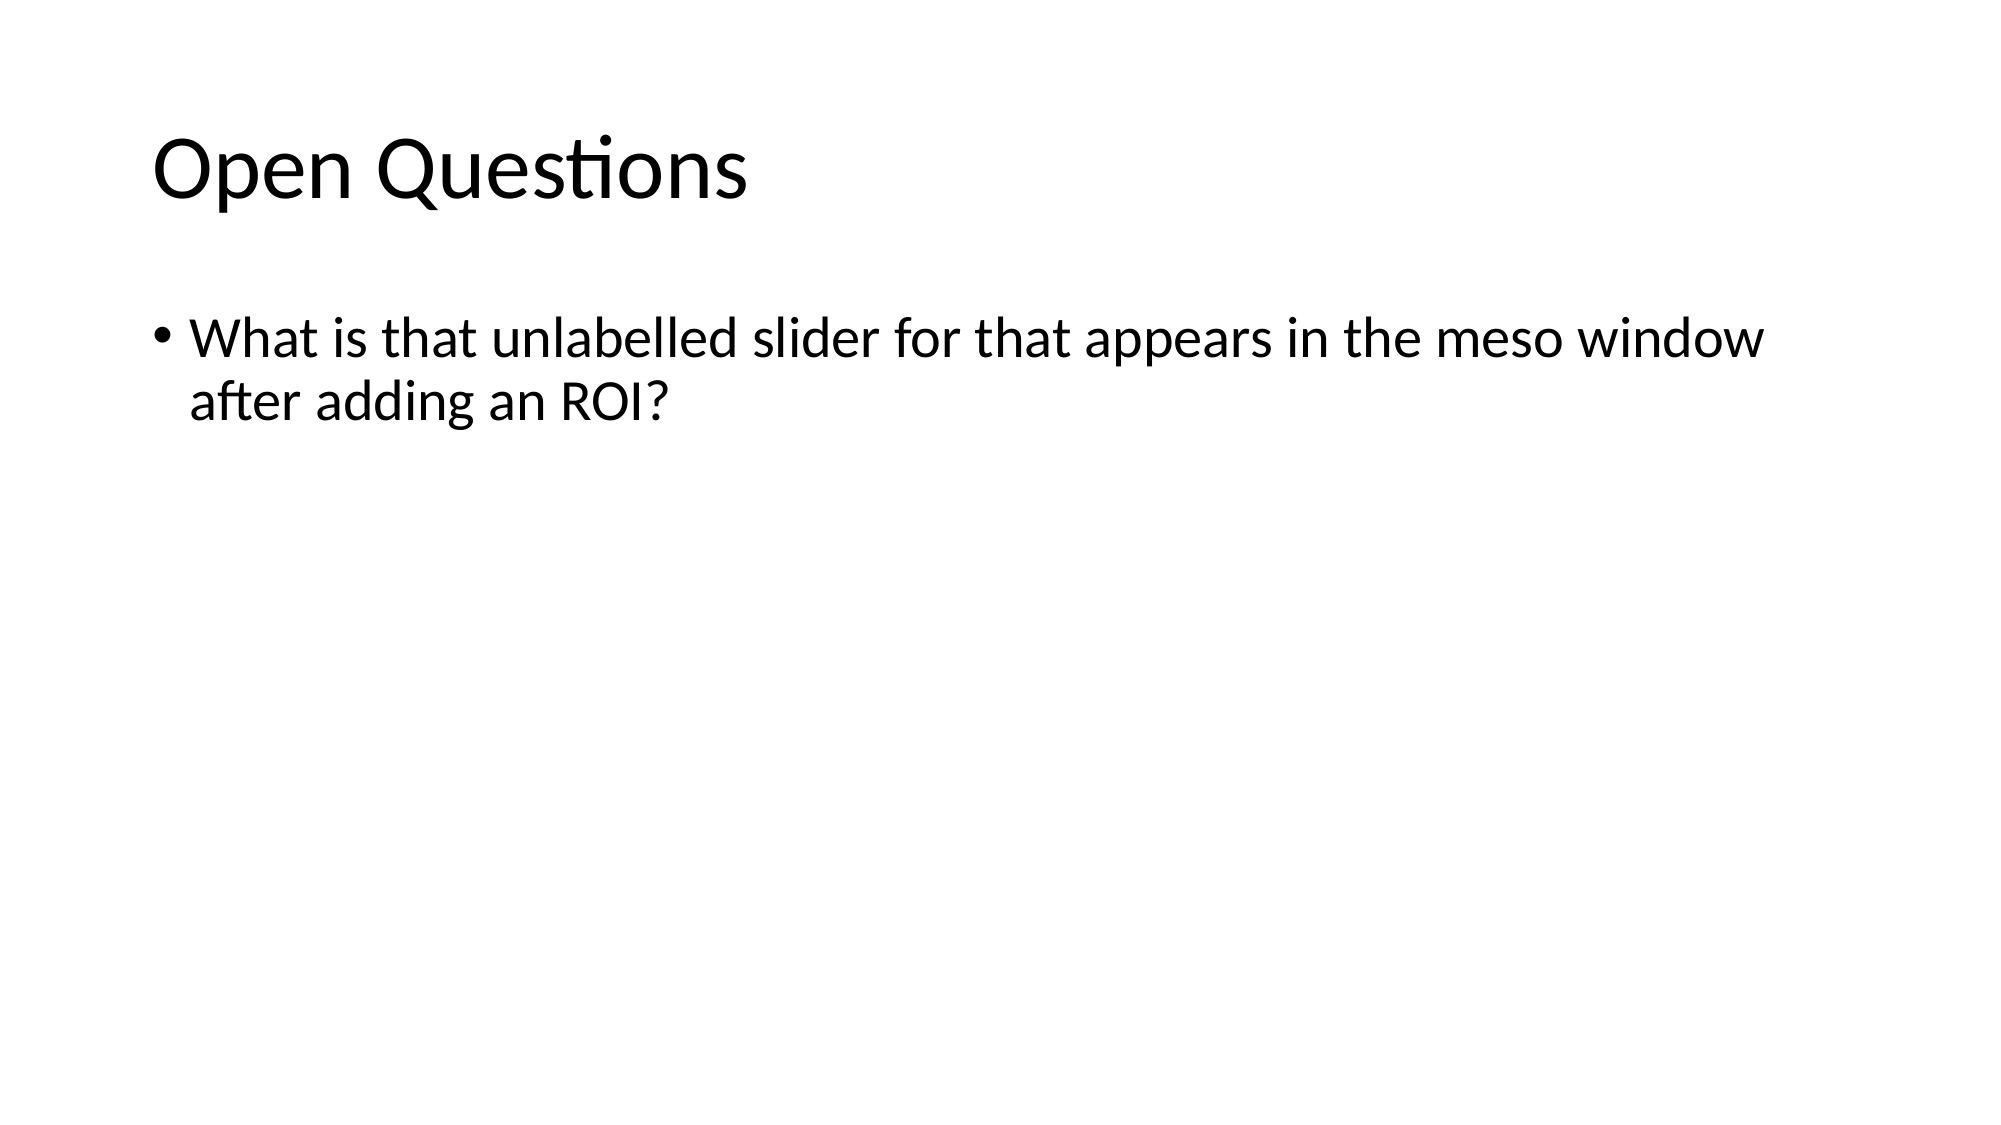

# Open Questions
What is that unlabelled slider for that appears in the meso window after adding an ROI?